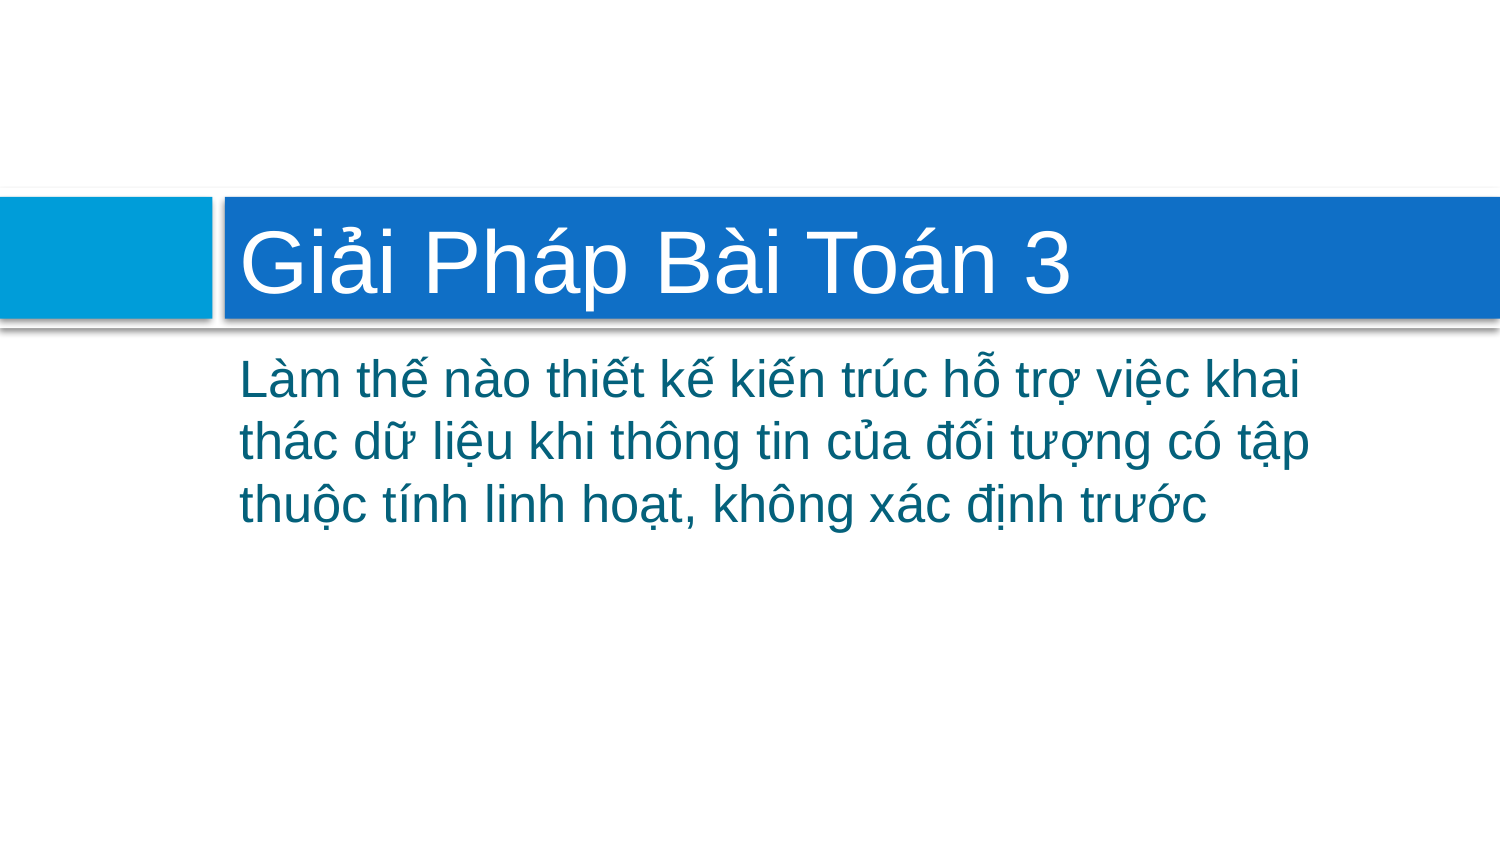

# Giải Pháp Bài Toán 3
Làm thế nào thiết kế kiến trúc hỗ trợ việc khai thác dữ liệu khi thông tin của đối tượng có tập thuộc tính linh hoạt, không xác định trước